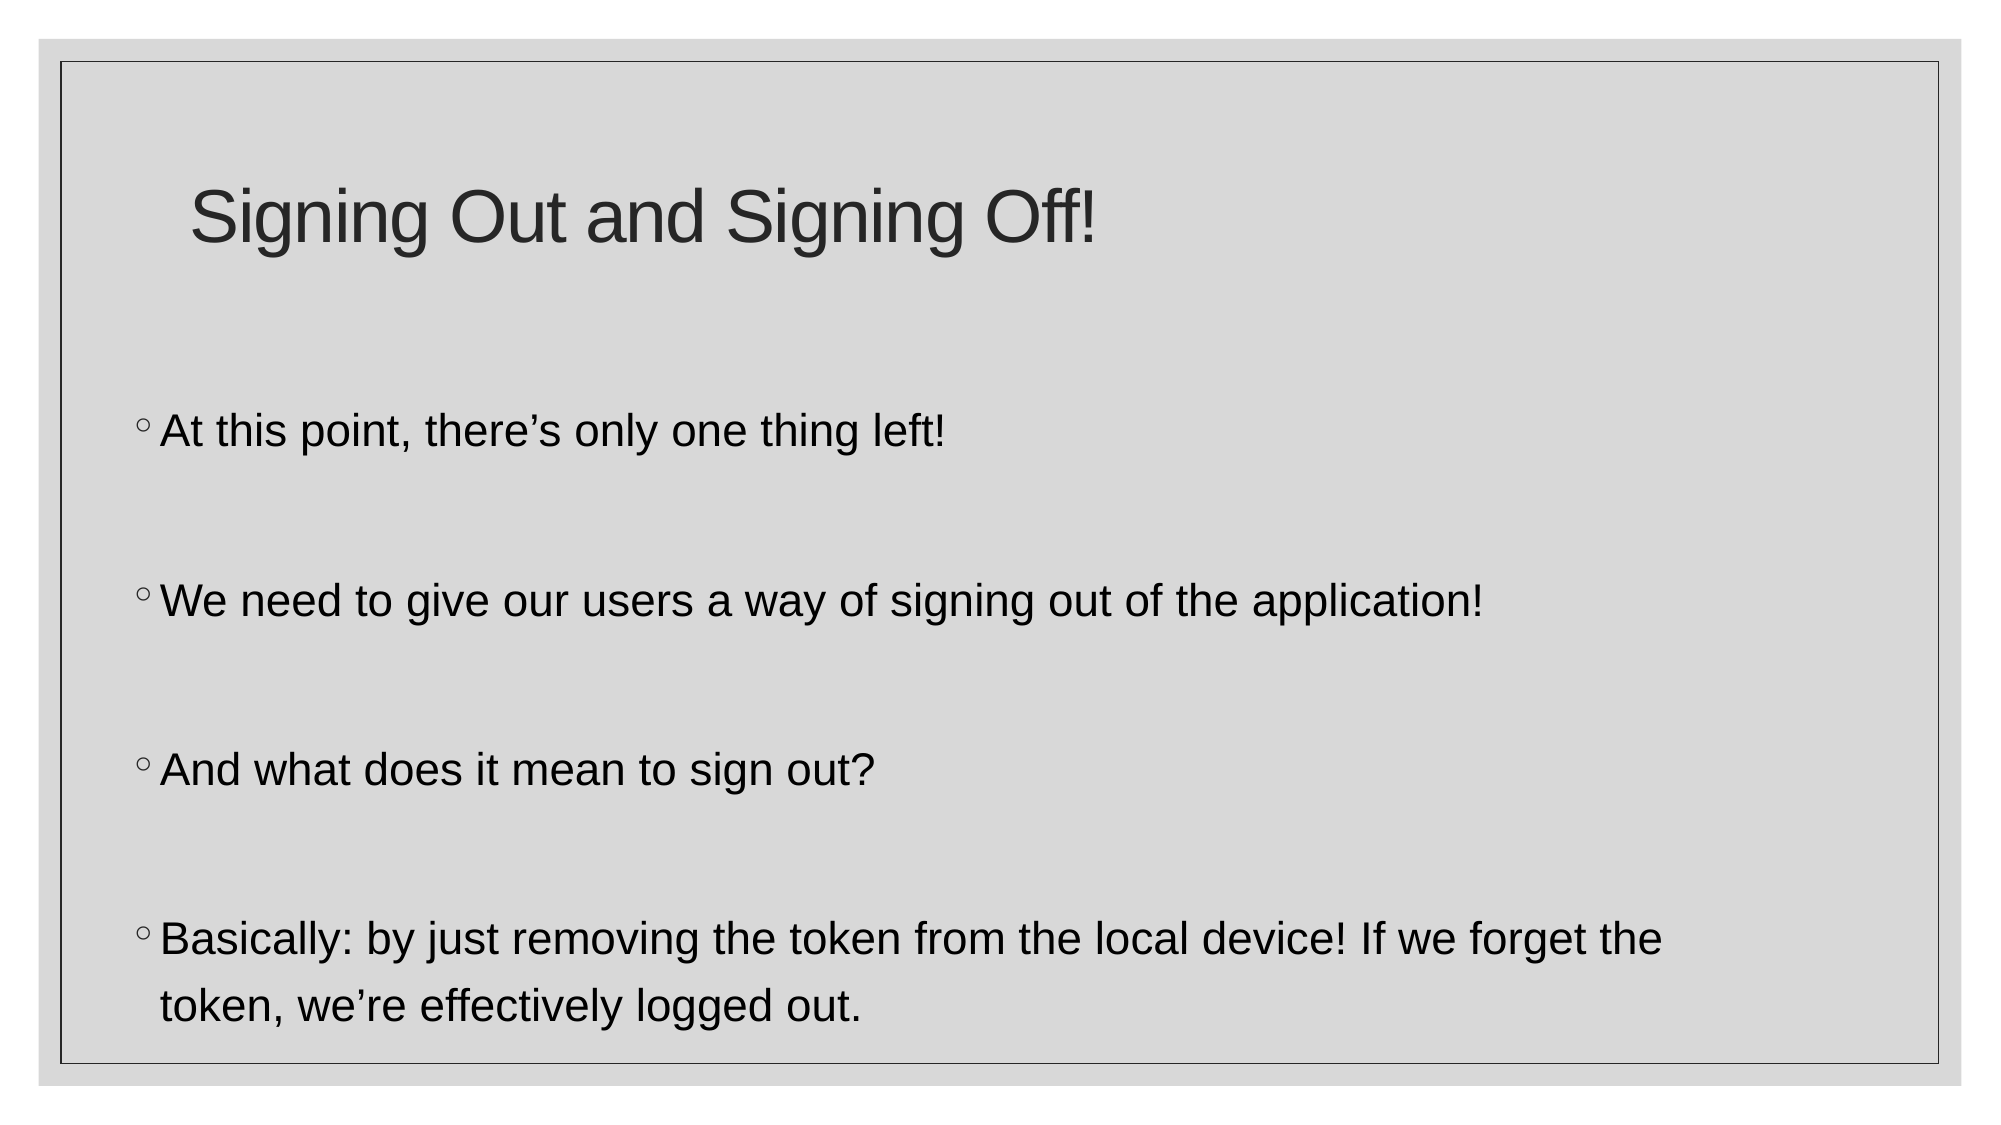

# Signing Out and Signing Off!
At this point, there’s only one thing left!

We need to give our users a way of signing out of the application!

And what does it mean to sign out?

Basically: by just removing the token from the local device! If we forget the token, we’re effectively logged out.